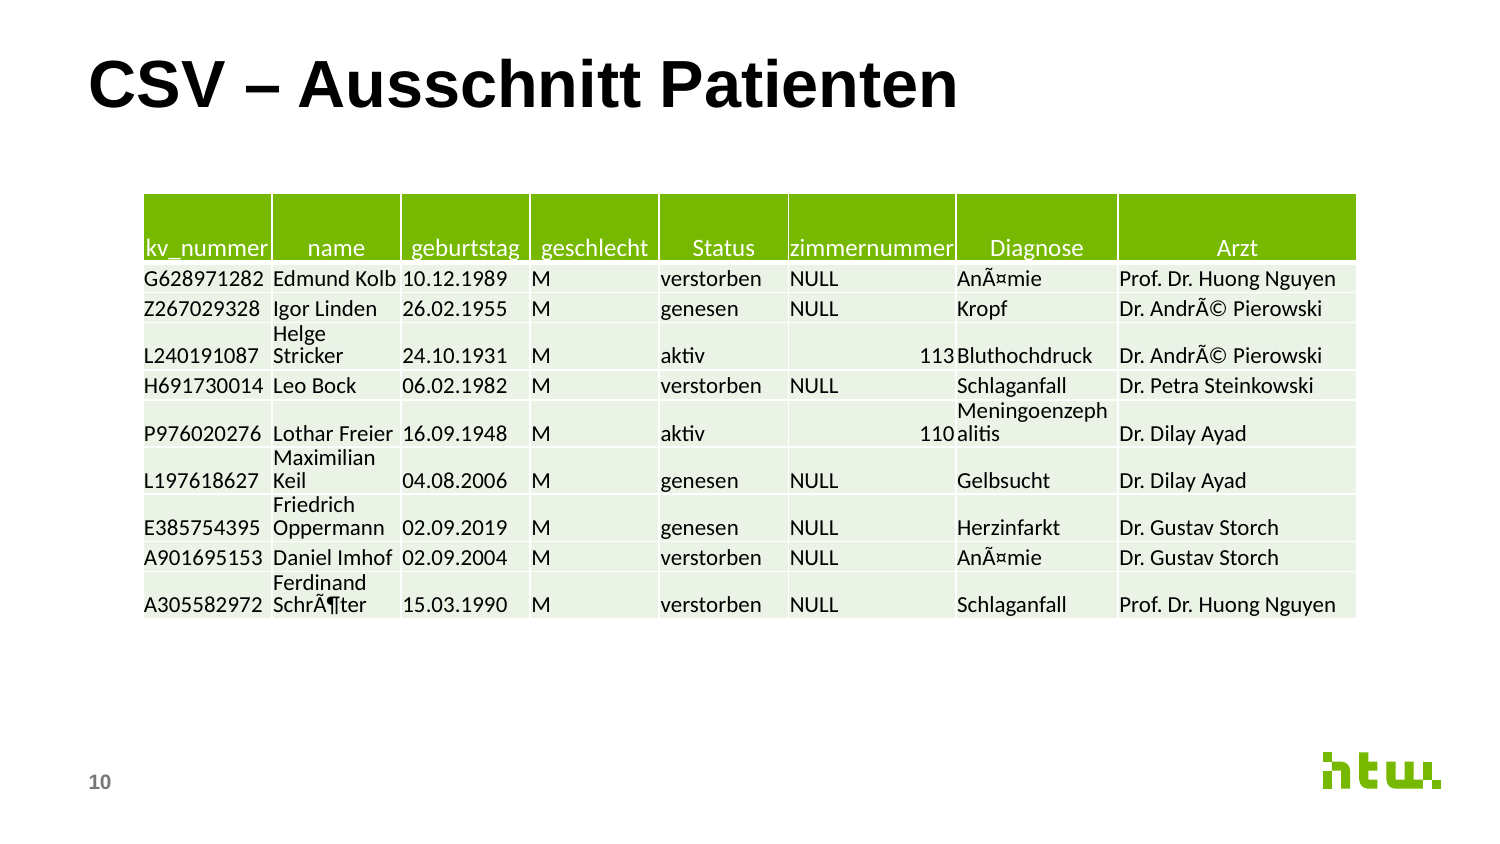

# CSV – Ausschnitt Patienten
| kv\_nummer | name | geburtstag | geschlecht | Status | zimmernummer | Diagnose | Arzt |
| --- | --- | --- | --- | --- | --- | --- | --- |
| G628971282 | Edmund Kolb | 10.12.1989 | M | verstorben | NULL | AnÃ¤mie | Prof. Dr. Huong Nguyen |
| Z267029328 | Igor Linden | 26.02.1955 | M | genesen | NULL | Kropf | Dr. AndrÃ© Pierowski |
| L240191087 | Helge Stricker | 24.10.1931 | M | aktiv | 113 | Bluthochdruck | Dr. AndrÃ© Pierowski |
| H691730014 | Leo Bock | 06.02.1982 | M | verstorben | NULL | Schlaganfall | Dr. Petra Steinkowski |
| P976020276 | Lothar Freier | 16.09.1948 | M | aktiv | 110 | Meningoenzephalitis | Dr. Dilay Ayad |
| L197618627 | Maximilian Keil | 04.08.2006 | M | genesen | NULL | Gelbsucht | Dr. Dilay Ayad |
| E385754395 | Friedrich Oppermann | 02.09.2019 | M | genesen | NULL | Herzinfarkt | Dr. Gustav Storch |
| A901695153 | Daniel Imhof | 02.09.2004 | M | verstorben | NULL | AnÃ¤mie | Dr. Gustav Storch |
| A305582972 | Ferdinand SchrÃ¶ter | 15.03.1990 | M | verstorben | NULL | Schlaganfall | Prof. Dr. Huong Nguyen |
10